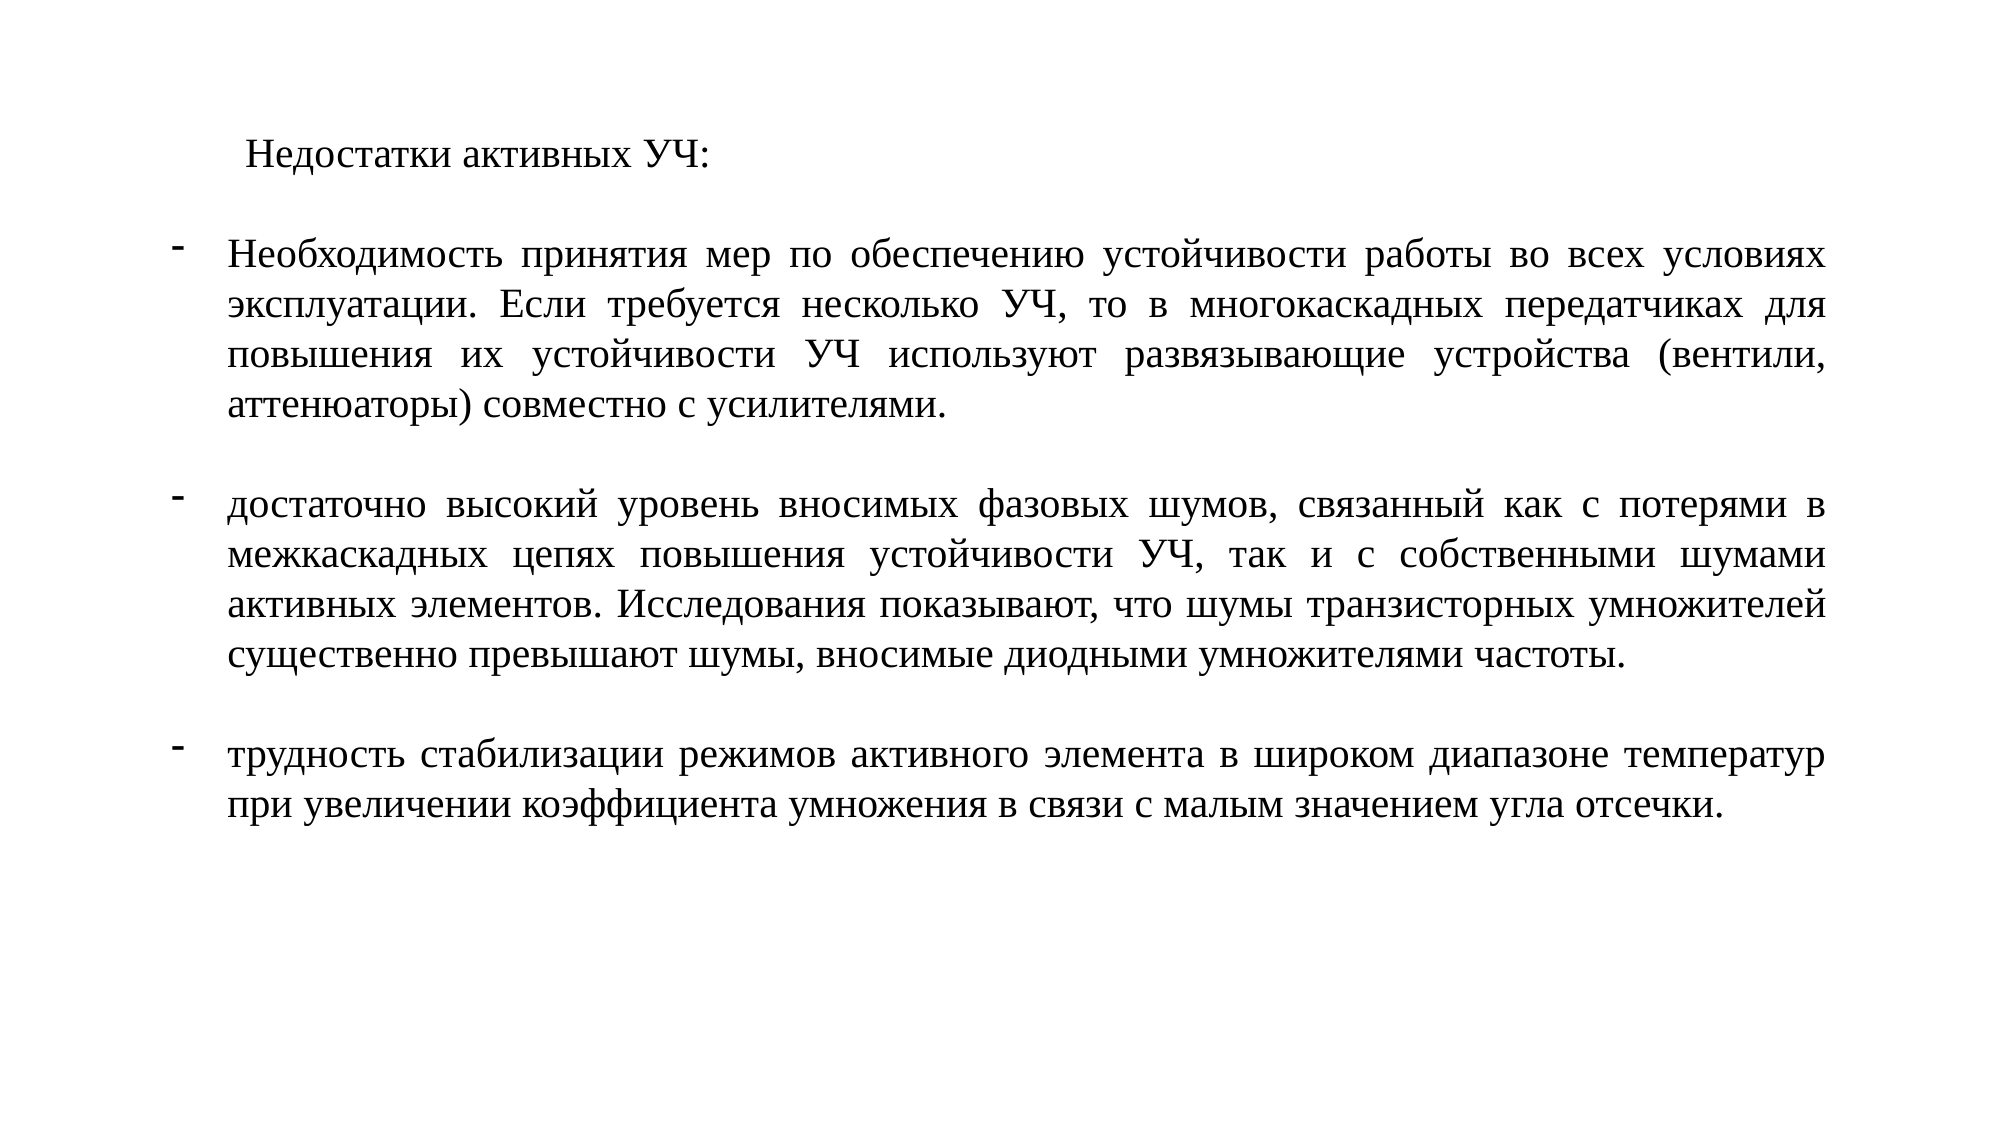

Недостатки активных УЧ:

Необходимость принятия мер по обеспечению устойчивости работы во всех условиях эксплуатации. Если требуется несколько УЧ, то в многокаскадных передатчиках для повышения их устойчивости УЧ используют развязывающие устройства (вентили, аттенюаторы) совместно с усилителями.

достаточно высокий уровень вносимых фазовых шумов, связанный как с потерями в межкаскадных цепях повышения устойчивости УЧ, так и с собственными шумами активных элементов. Исследования показывают, что шумы транзисторных умножителей существенно превышают шумы, вносимые диодными умножителями частоты.

трудность стабилизации режимов активного элемента в широком диапазоне температур при увеличении коэффициента умножения в связи с малым значением угла отсечки.